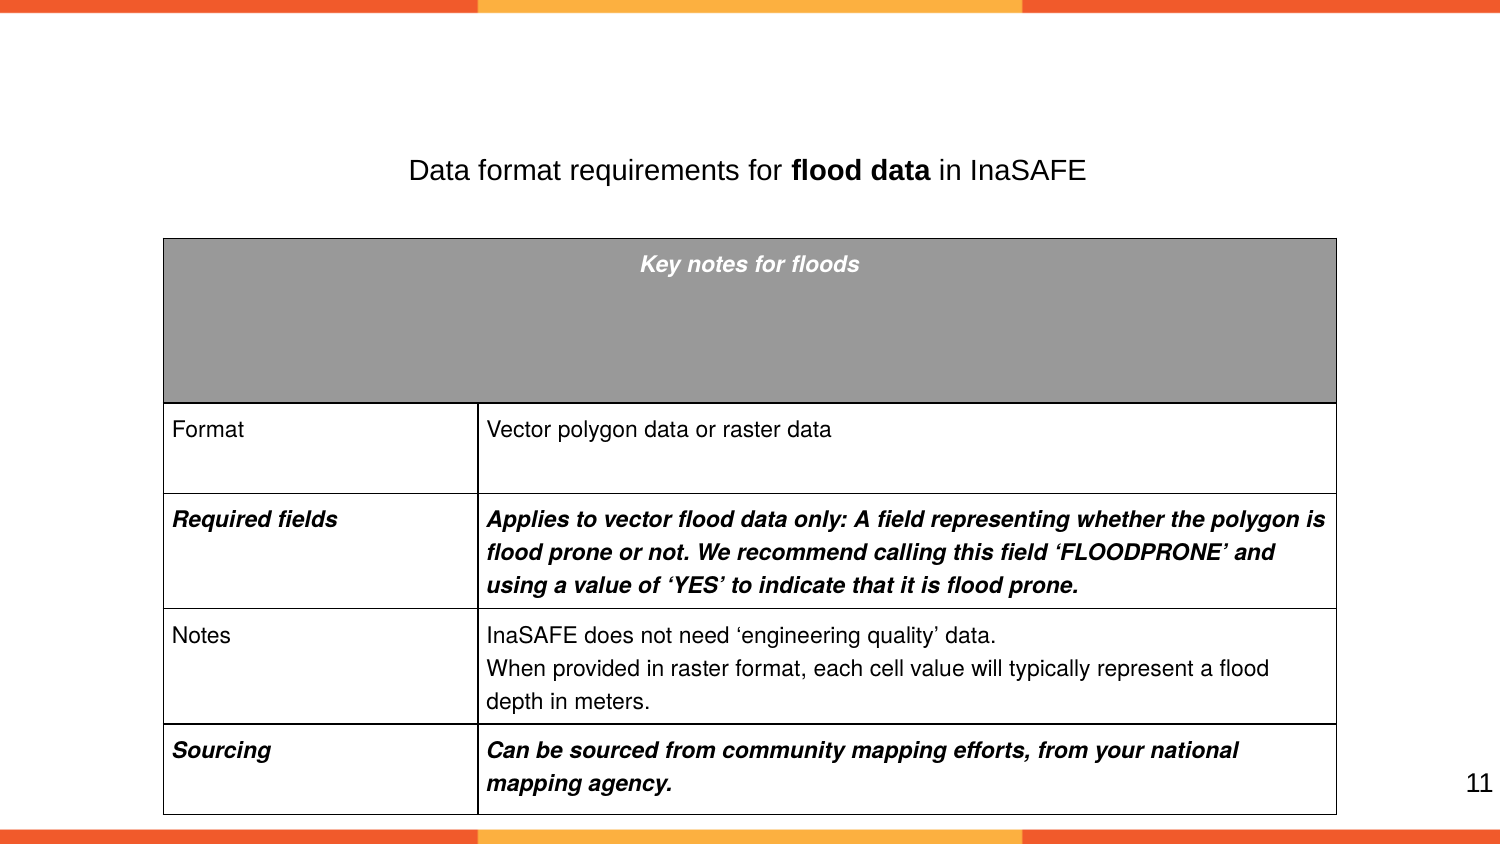

Data format requirements for flood data in InaSAFE
| Key notes for floods |  |
| --- | --- |
| Format | Vector polygon data or raster data |
| Required fields | Applies to vector flood data only: A field representing whether the polygon is flood prone or not. We recommend calling this field ‘FLOODPRONE’ and using a value of ‘YES’ to indicate that it is flood prone. |
| Notes | InaSAFE does not need ‘engineering quality’ data. When provided in raster format, each cell value will typically represent a flood depth in meters. |
| Sourcing | Can be sourced from community mapping efforts, from your national mapping agency. |
11